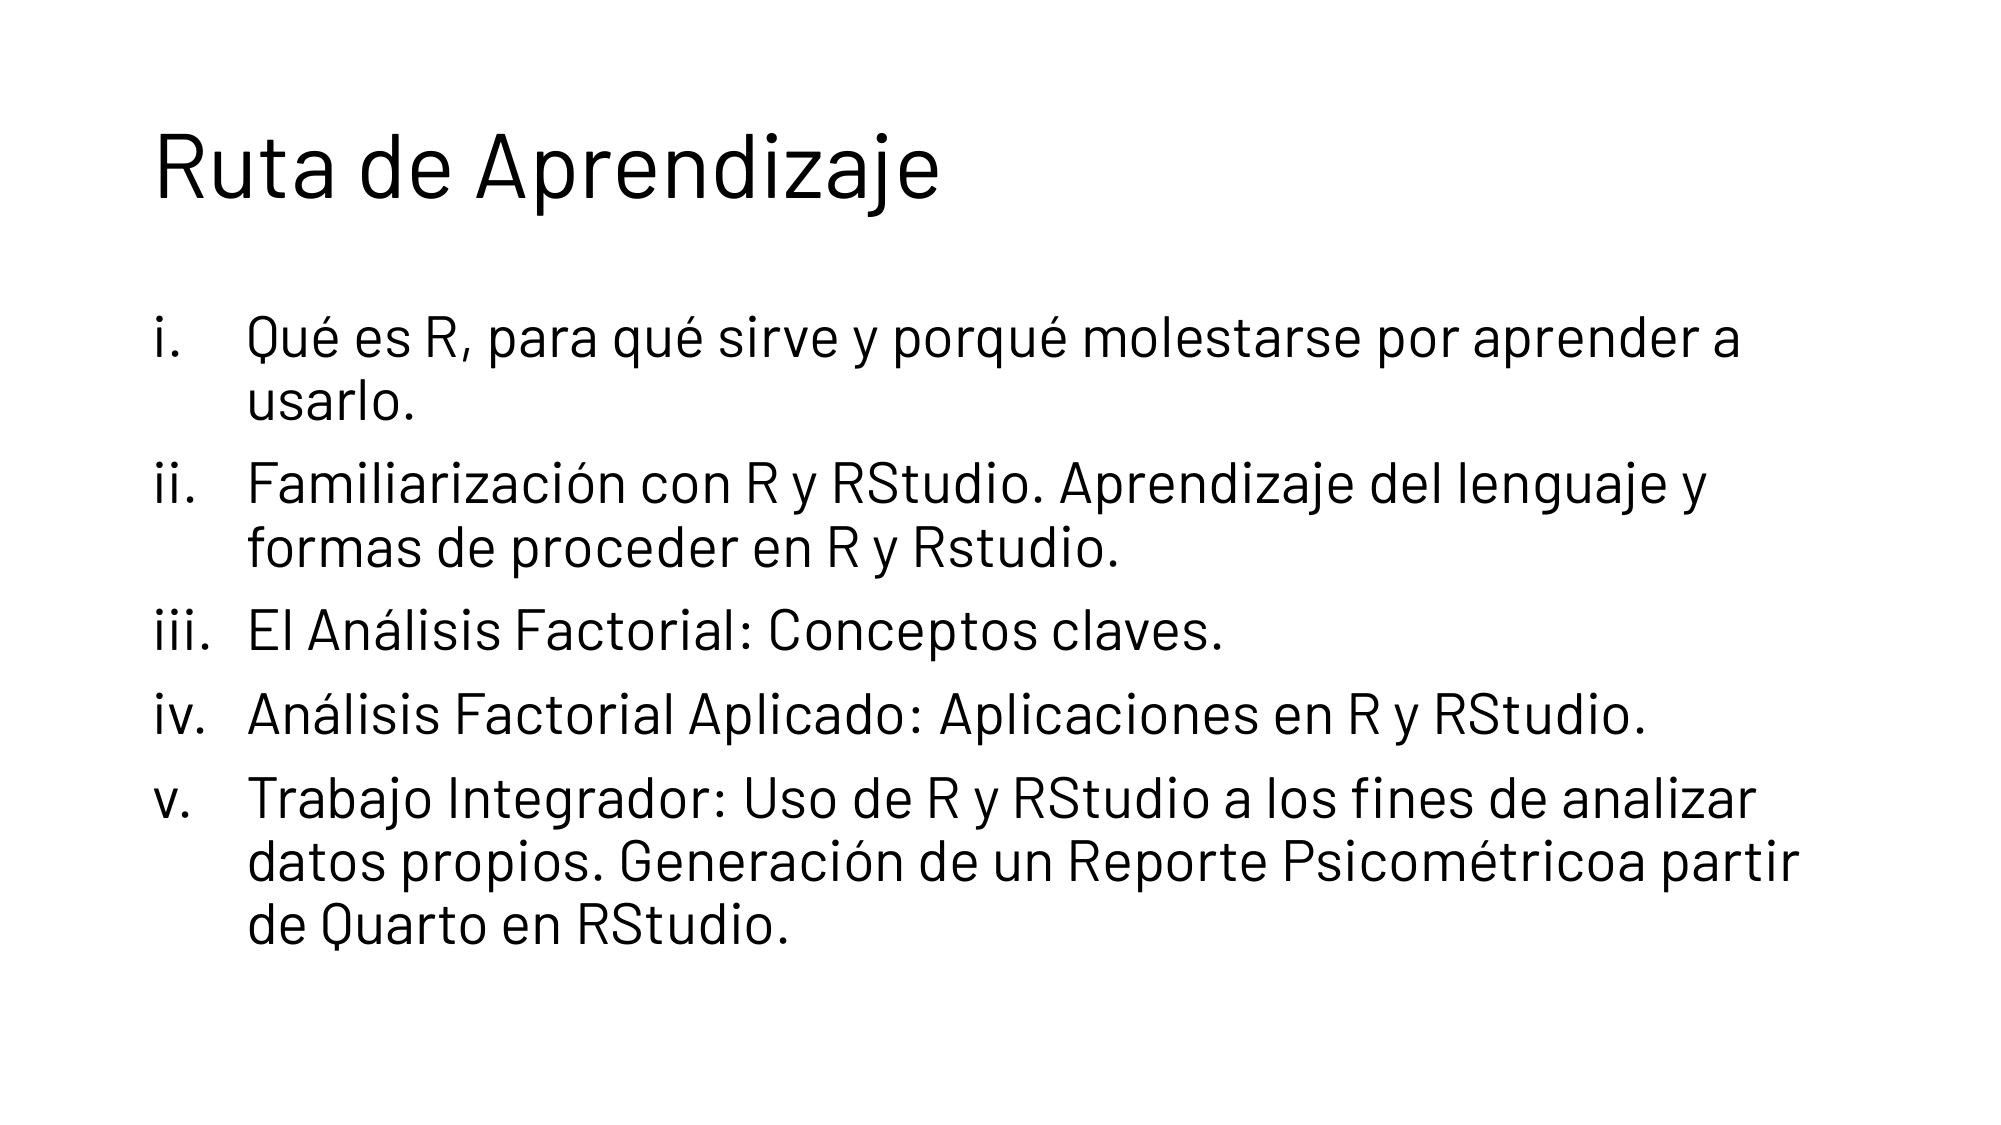

# Ruta de Aprendizaje
Qué es R, para qué sirve y porqué molestarse por aprender a usarlo.
Familiarización con R y RStudio. Aprendizaje del lenguaje y formas de proceder en R y Rstudio.
El Análisis Factorial: Conceptos claves.
Análisis Factorial Aplicado: Aplicaciones en R y RStudio.
Trabajo Integrador: Uso de R y RStudio a los fines de analizar datos propios. Generación de un Reporte Psicométricoa partir de Quarto en RStudio.